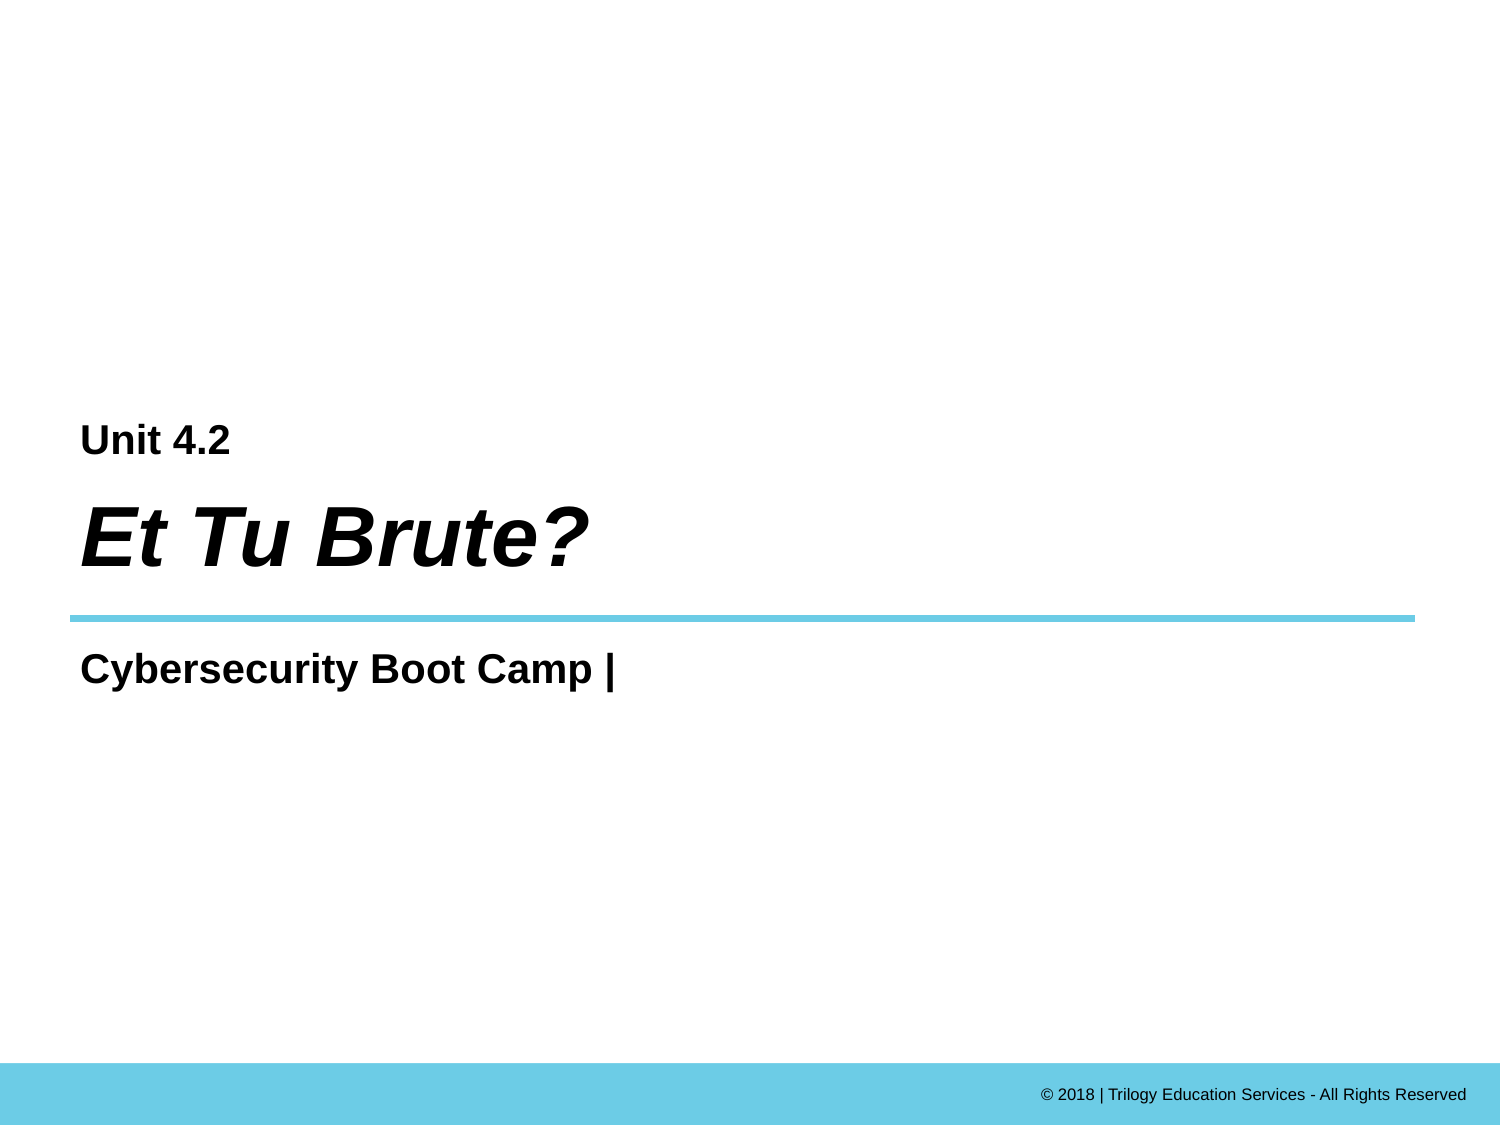

Unit 4.2
# Et Tu Brute?
Cybersecurity Boot Camp |